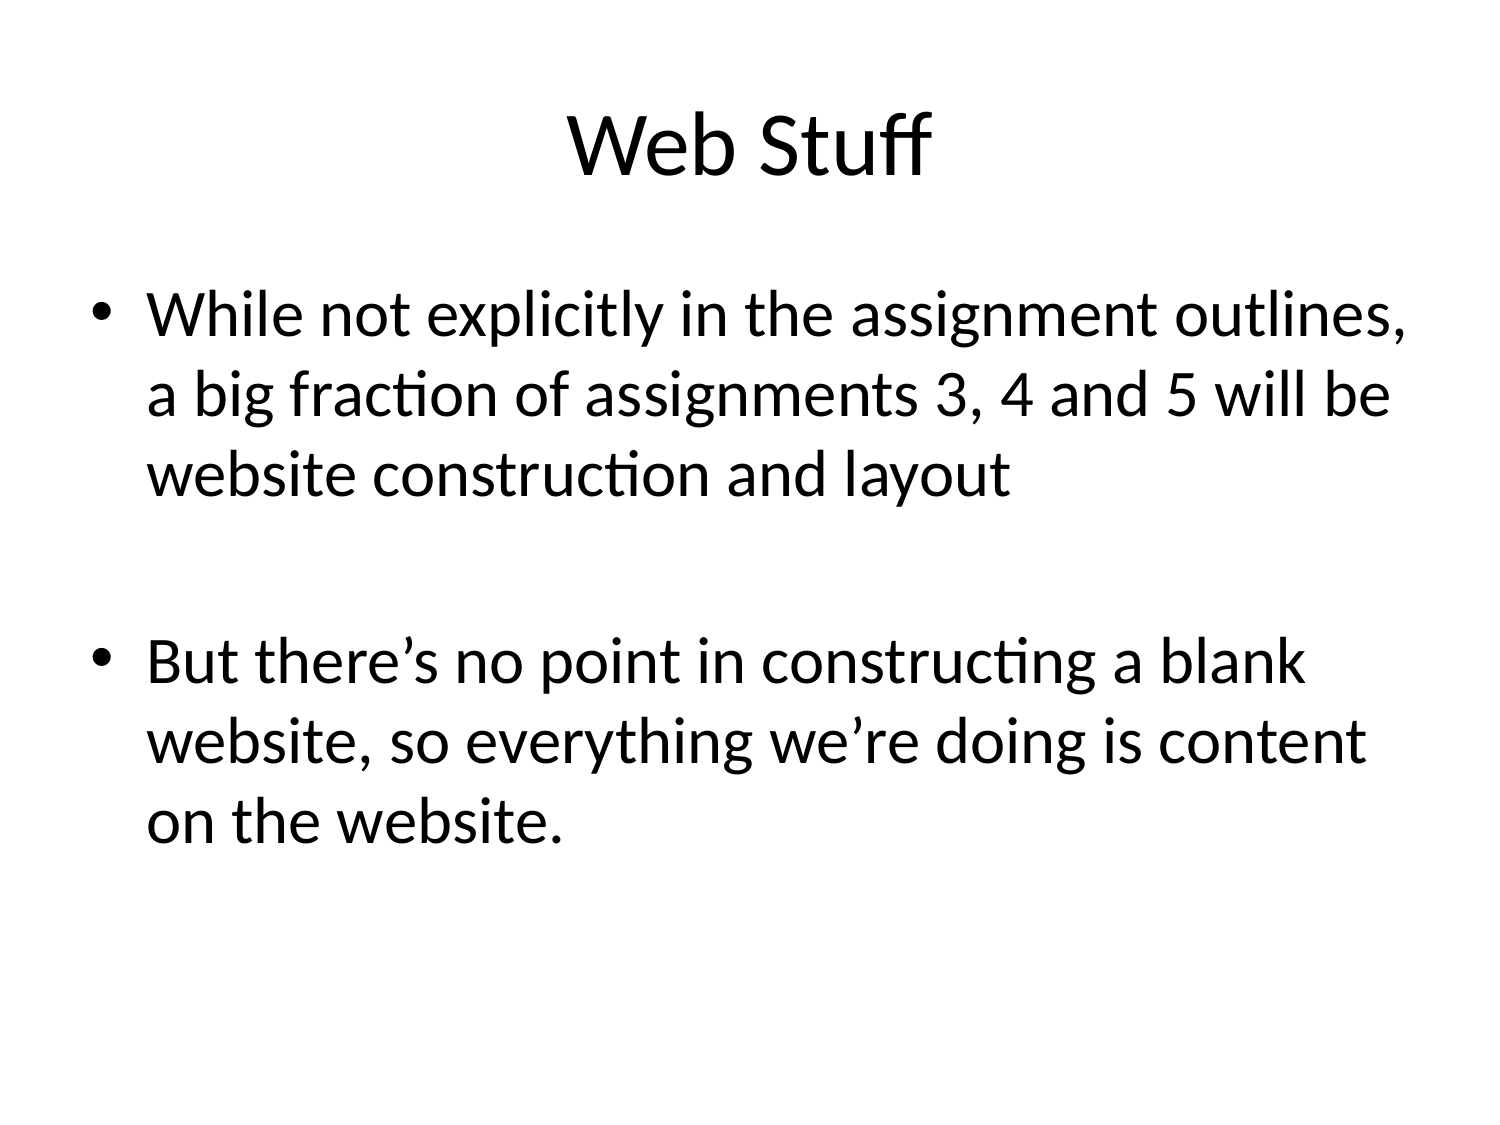

# Web Stuff
While not explicitly in the assignment outlines, a big fraction of assignments 3, 4 and 5 will be website construction and layout

But there’s no point in constructing a blank website, so everything we’re doing is content on the website.